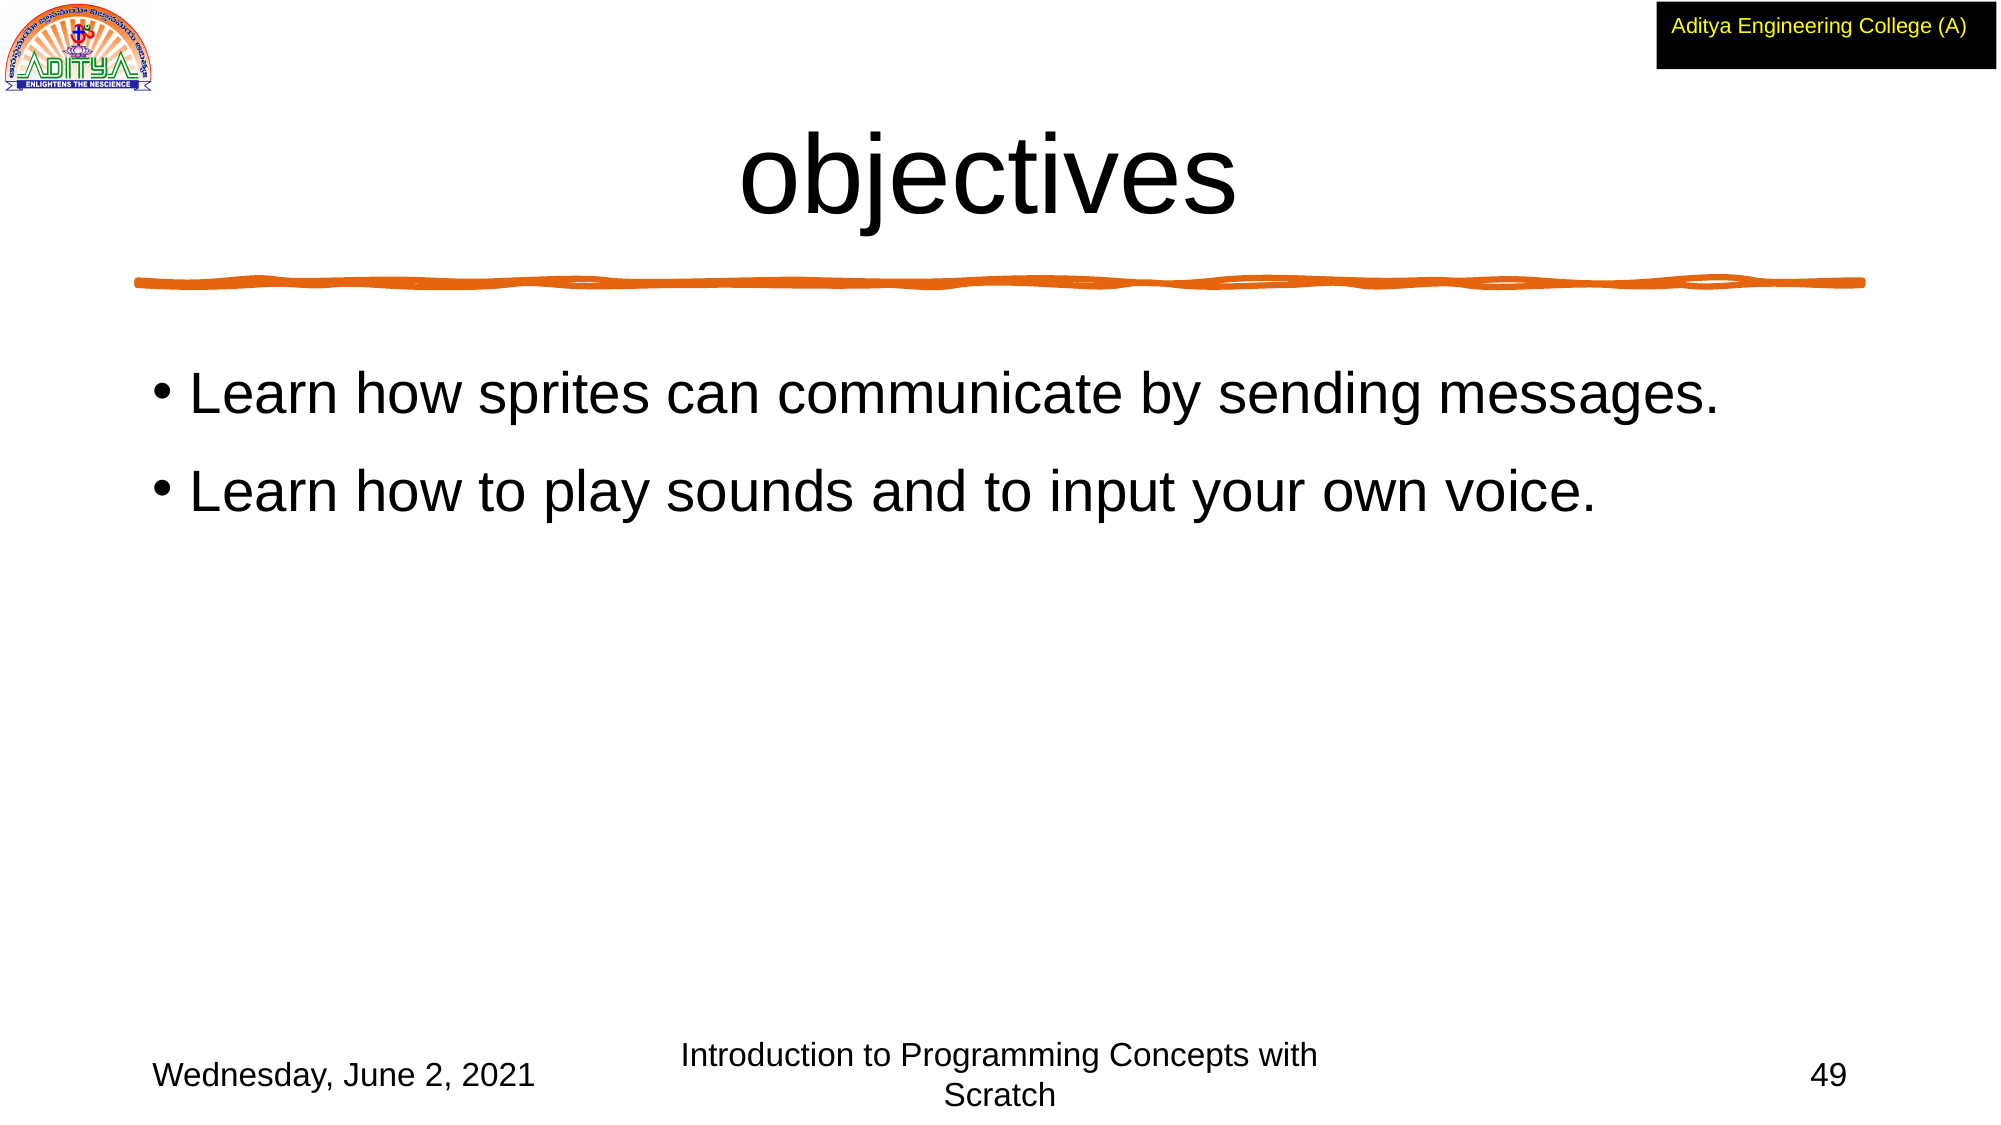

# objectives
Learn how sprites can communicate by sending messages.
Learn how to play sounds and to input your own voice.
Wednesday, June 2, 2021
Introduction to Programming Concepts with Scratch
49